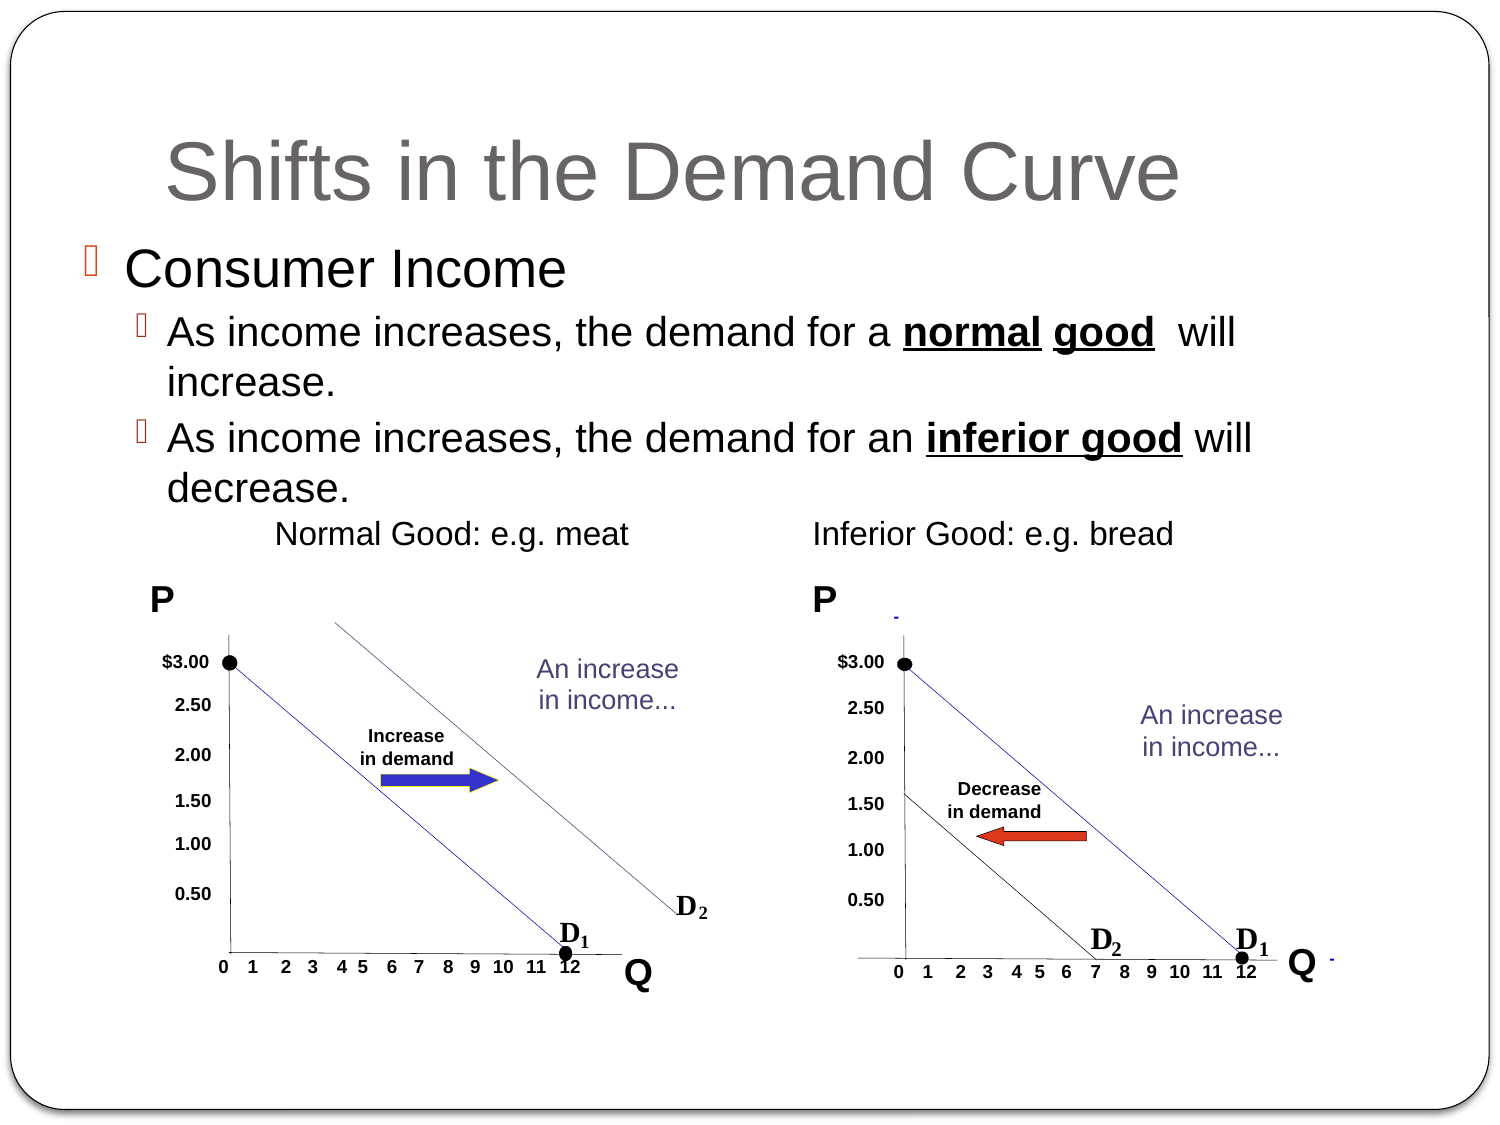

# Shifts in the Demand Curve
Consumer Income
As income increases, the demand for a normal good  will increase.
As income increases, the demand for an inferior good will decrease.
Normal Good: e.g. meat
P

$3.00
An increase

in income...
2.50
Increase
2.00
in demand

1.50
1.00
0.50
D
2
D
1

Q

0
1
2
3
4
5
6
7
8
9
10
11
12
Inferior Good: e.g. bread
-

$3.00

2.50
An increase
in income...
2.00
Decrease
1.50

in demand

1.00
0.50
D
D
2
1
-

0
1
2
3
4
5
6
7
8
9
10
11
12
P
Q